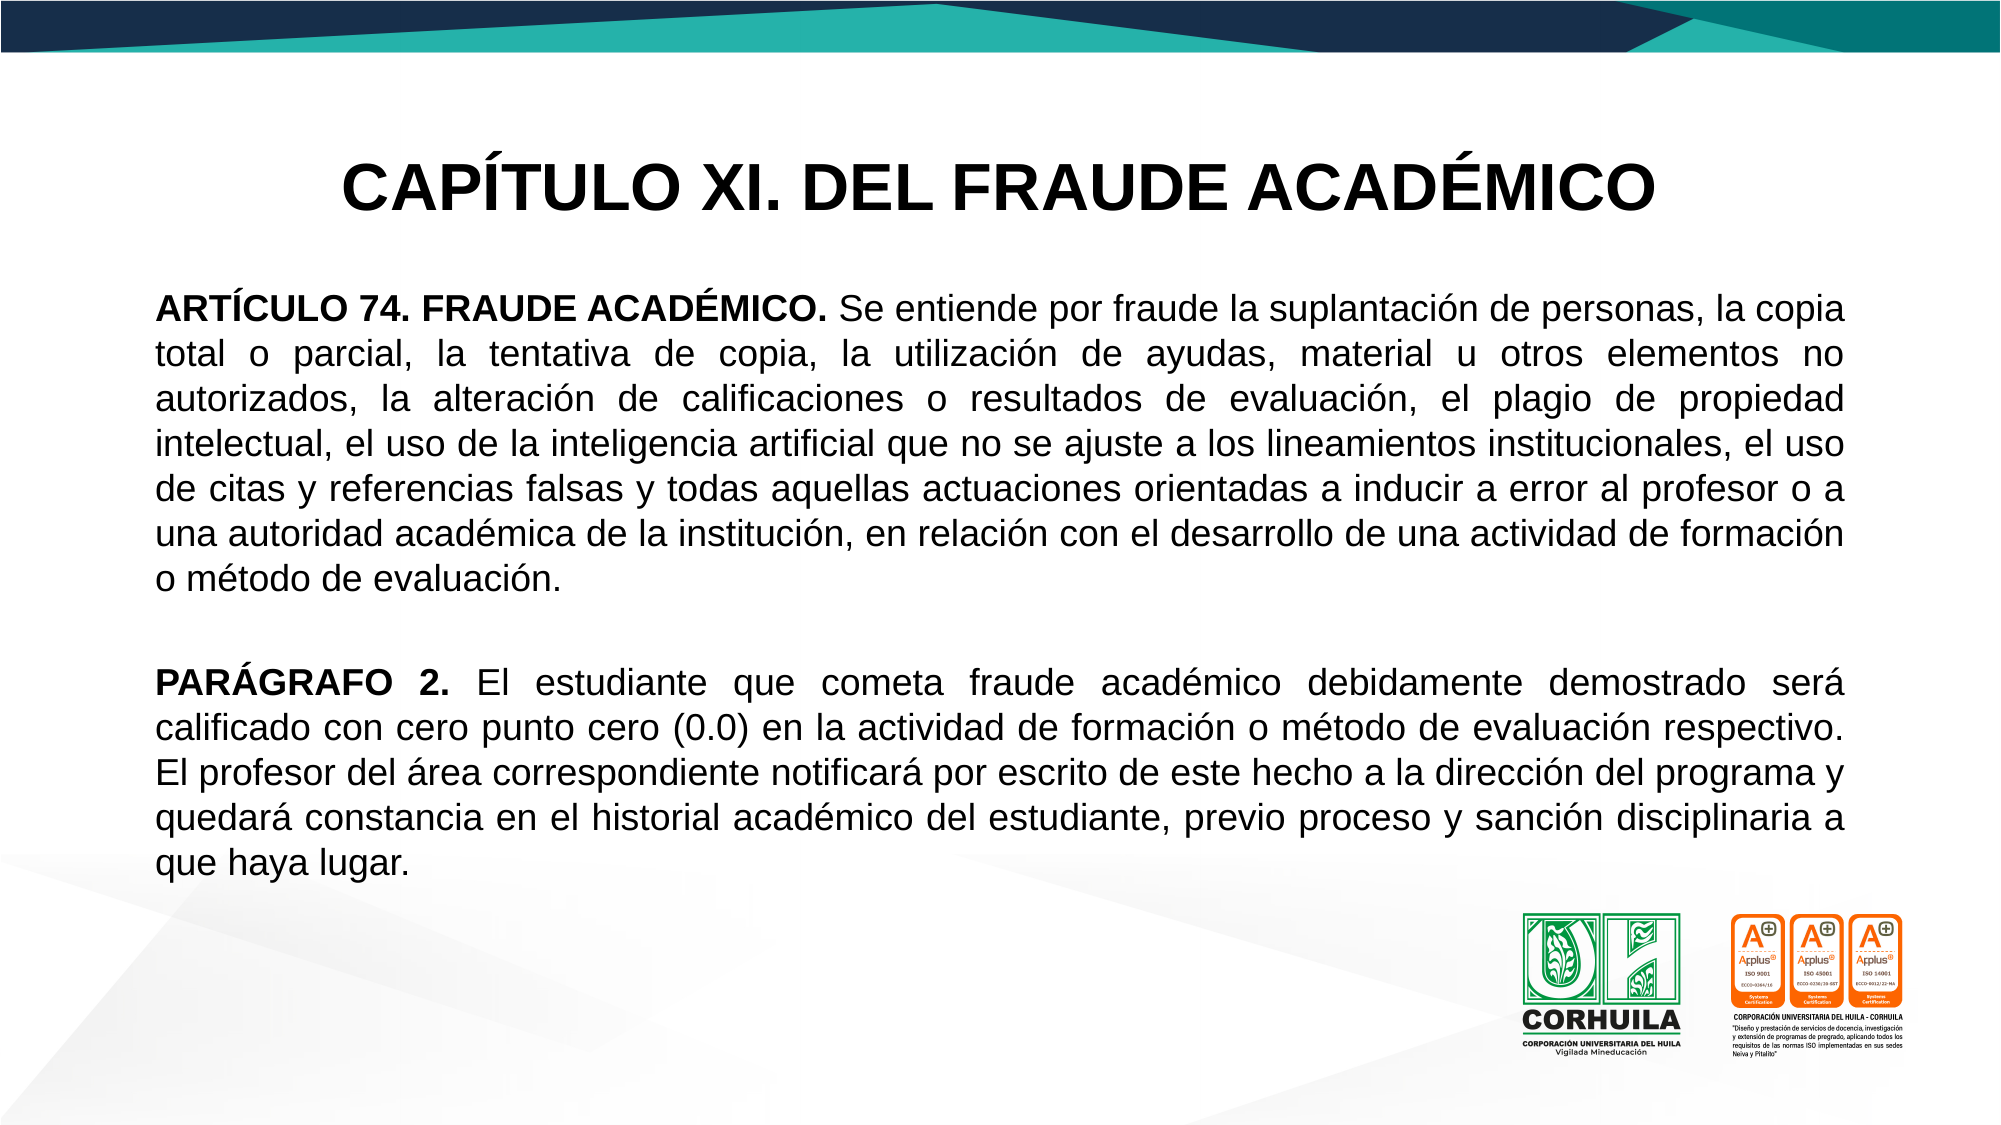

CAPÍTULO XI. DEL FRAUDE ACADÉMICO
ARTÍCULO 74. FRAUDE ACADÉMICO. Se entiende por fraude la suplantación de personas, la copia total o parcial, la tentativa de copia, la utilización de ayudas, material u otros elementos no autorizados, la alteración de calificaciones o resultados de evaluación, el plagio de propiedad intelectual, el uso de la inteligencia artificial que no se ajuste a los lineamientos institucionales, el uso de citas y referencias falsas y todas aquellas actuaciones orientadas a inducir a error al profesor o a una autoridad académica de la institución, en relación con el desarrollo de una actividad de formación o método de evaluación.
PARÁGRAFO 2. El estudiante que cometa fraude académico debidamente demostrado será calificado con cero punto cero (0.0) en la actividad de formación o método de evaluación respectivo. El profesor del área correspondiente notificará por escrito de este hecho a la dirección del programa y quedará constancia en el historial académico del estudiante, previo proceso y sanción disciplinaria a que haya lugar.